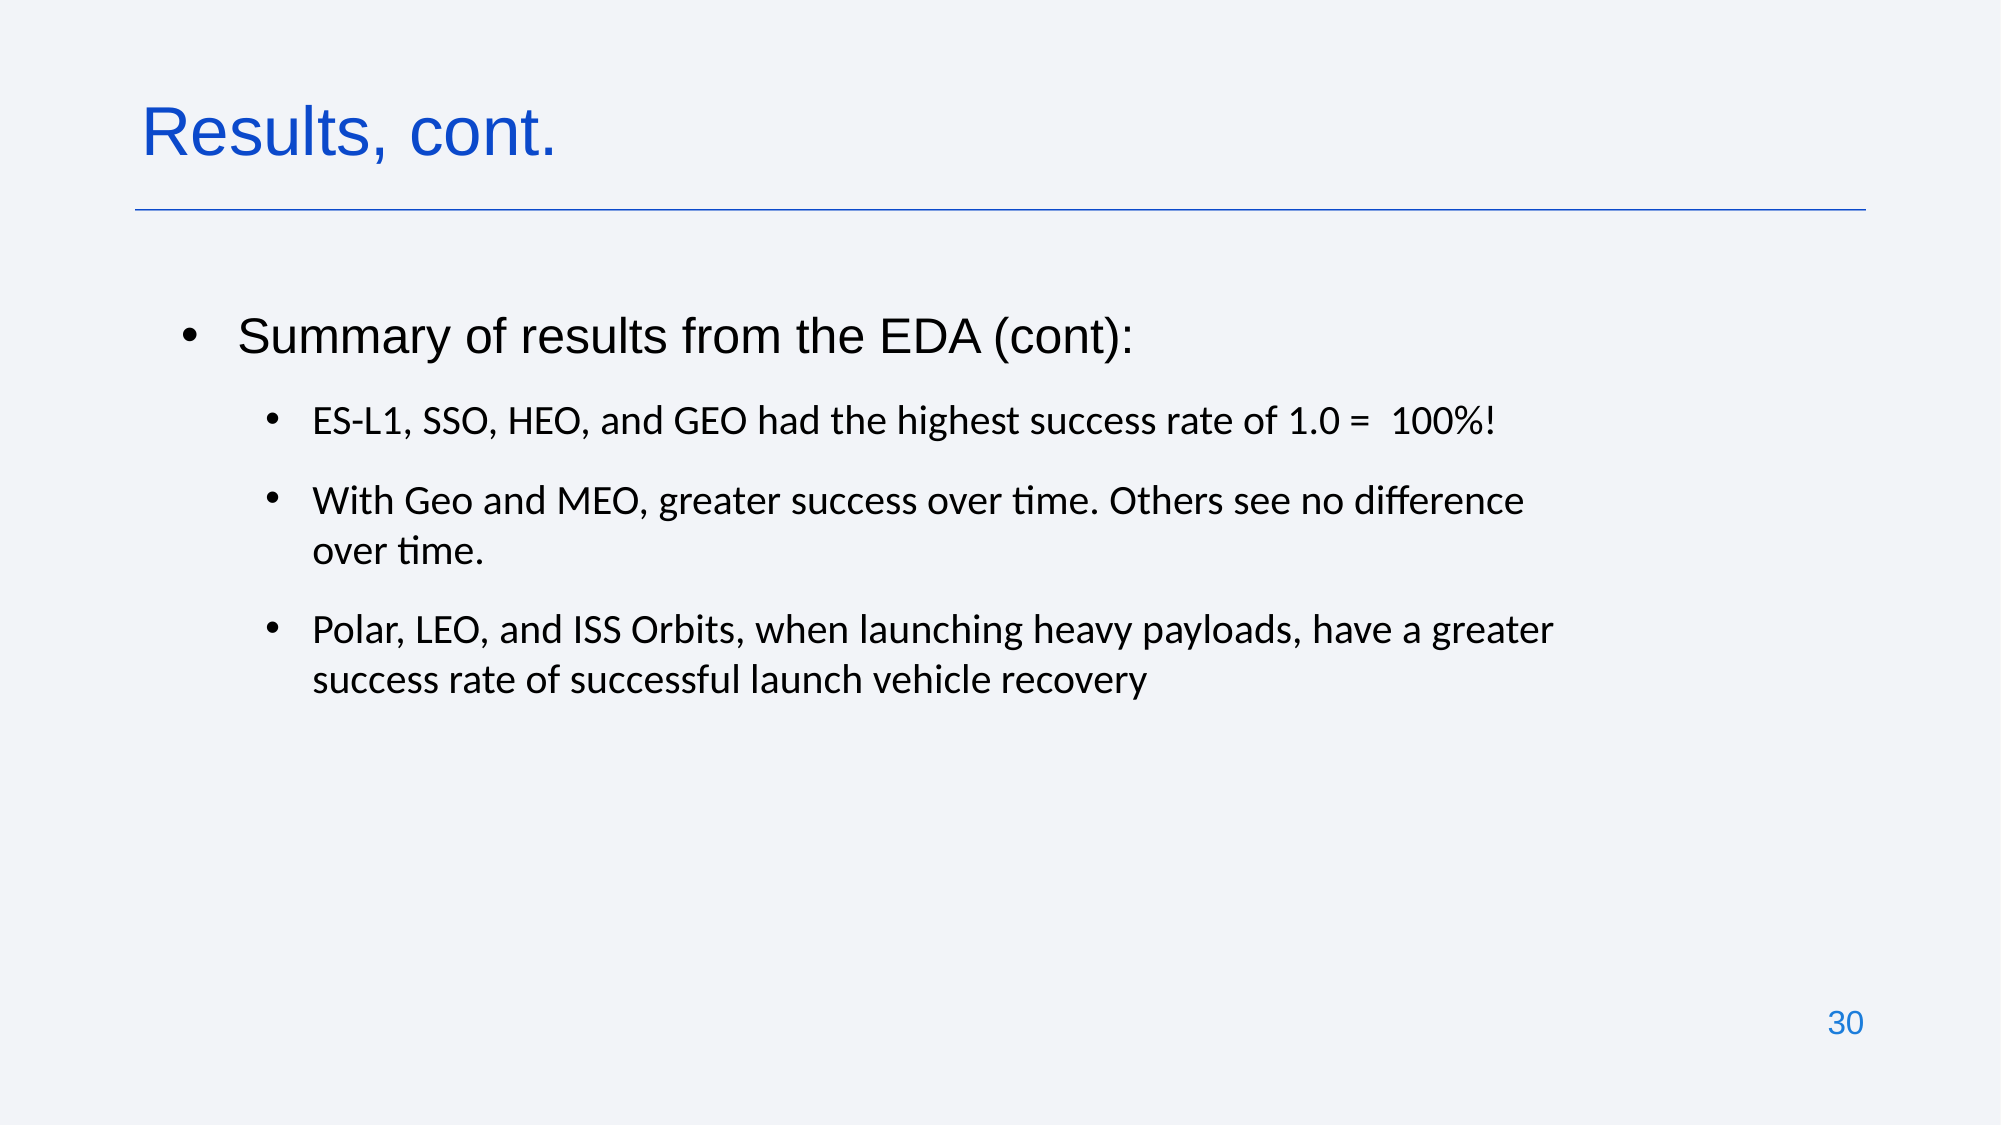

Results, cont.
Summary of results from the EDA (cont):
ES-L1, SSO, HEO, and GEO had the highest success rate of 1.0 =  100%!
With Geo and MEO, greater success over time. Others see no difference over time.
Polar, LEO, and ISS Orbits, when launching heavy payloads, have a greater success rate of successful launch vehicle recovery

30